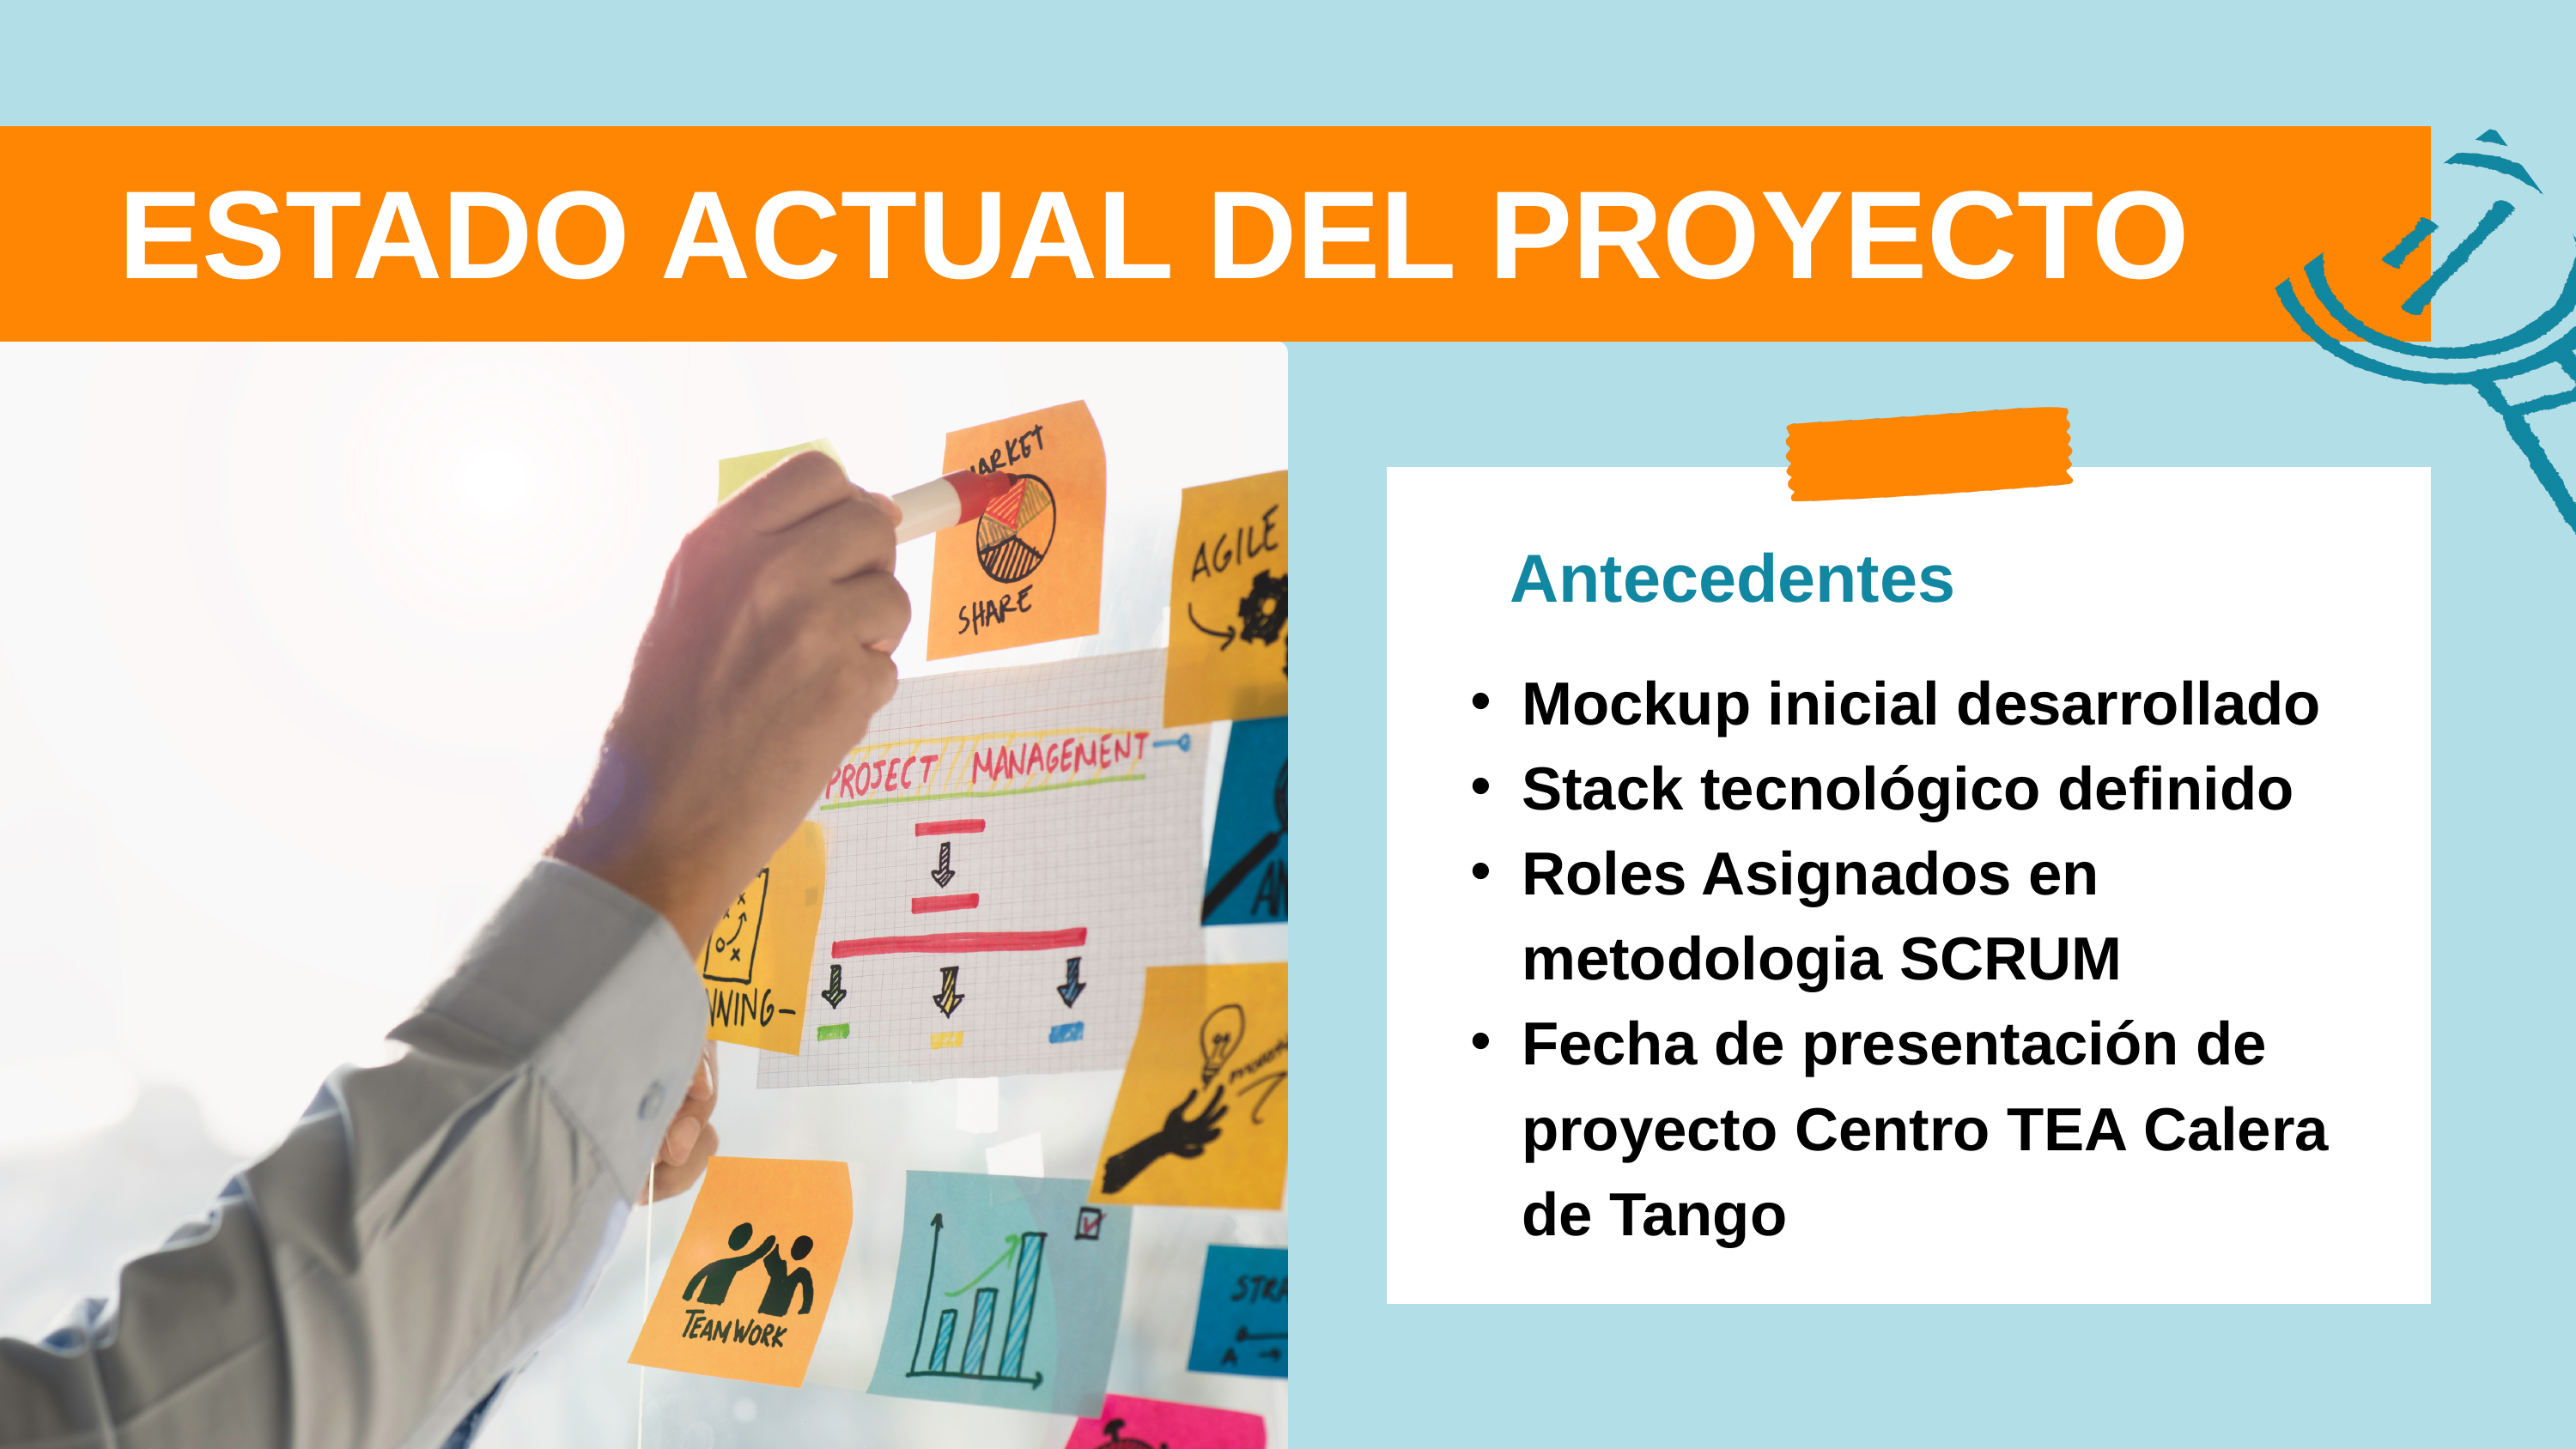

ESTADO ACTUAL DEL PROYECTO

Antecedentes
Mockup inicial desarrollado
Stack tecnológico definido
Roles Asignados en metodologia SCRUM
Fecha de presentación de proyecto Centro TEA Calera de Tango